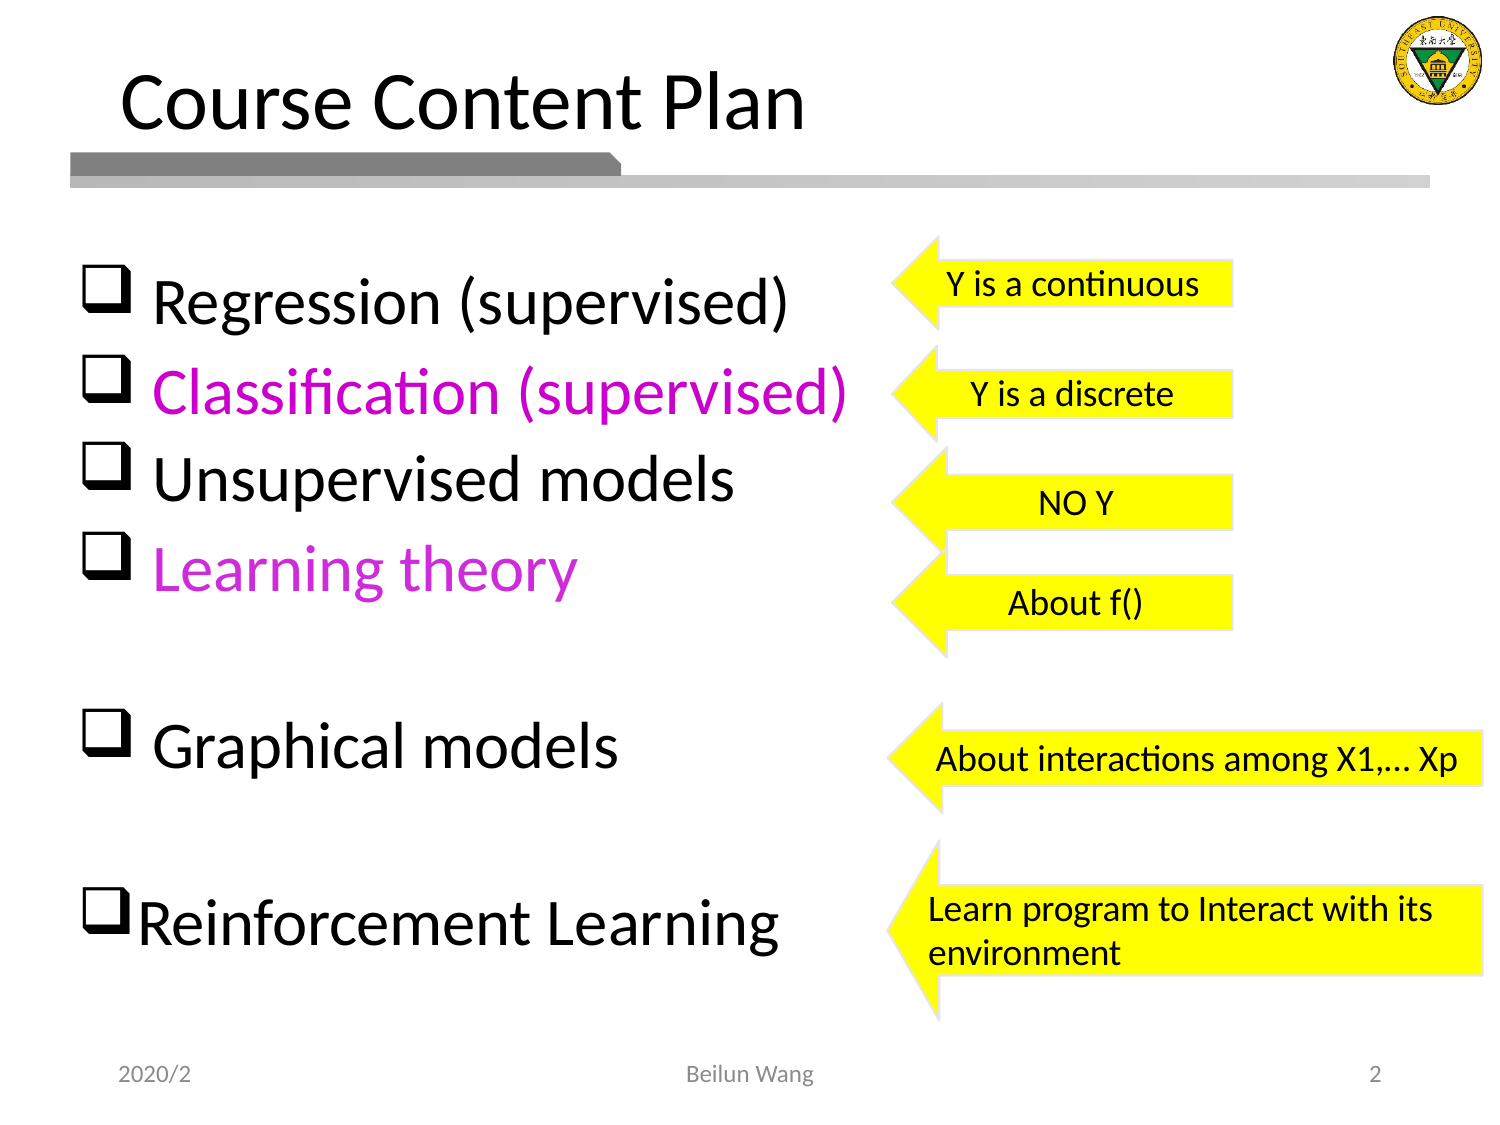

# Course Content Plan

Regression (supervised)
Classification (supervised)
Unsupervised models
Learning theory
Y is a continuous

Y is a discrete

NO Y

About f()
Graphical models

About interactions among X1,… Xp

Reinforcement Learning
Learn program to Interact with its  environment
2020/2
Beilun Wang
2